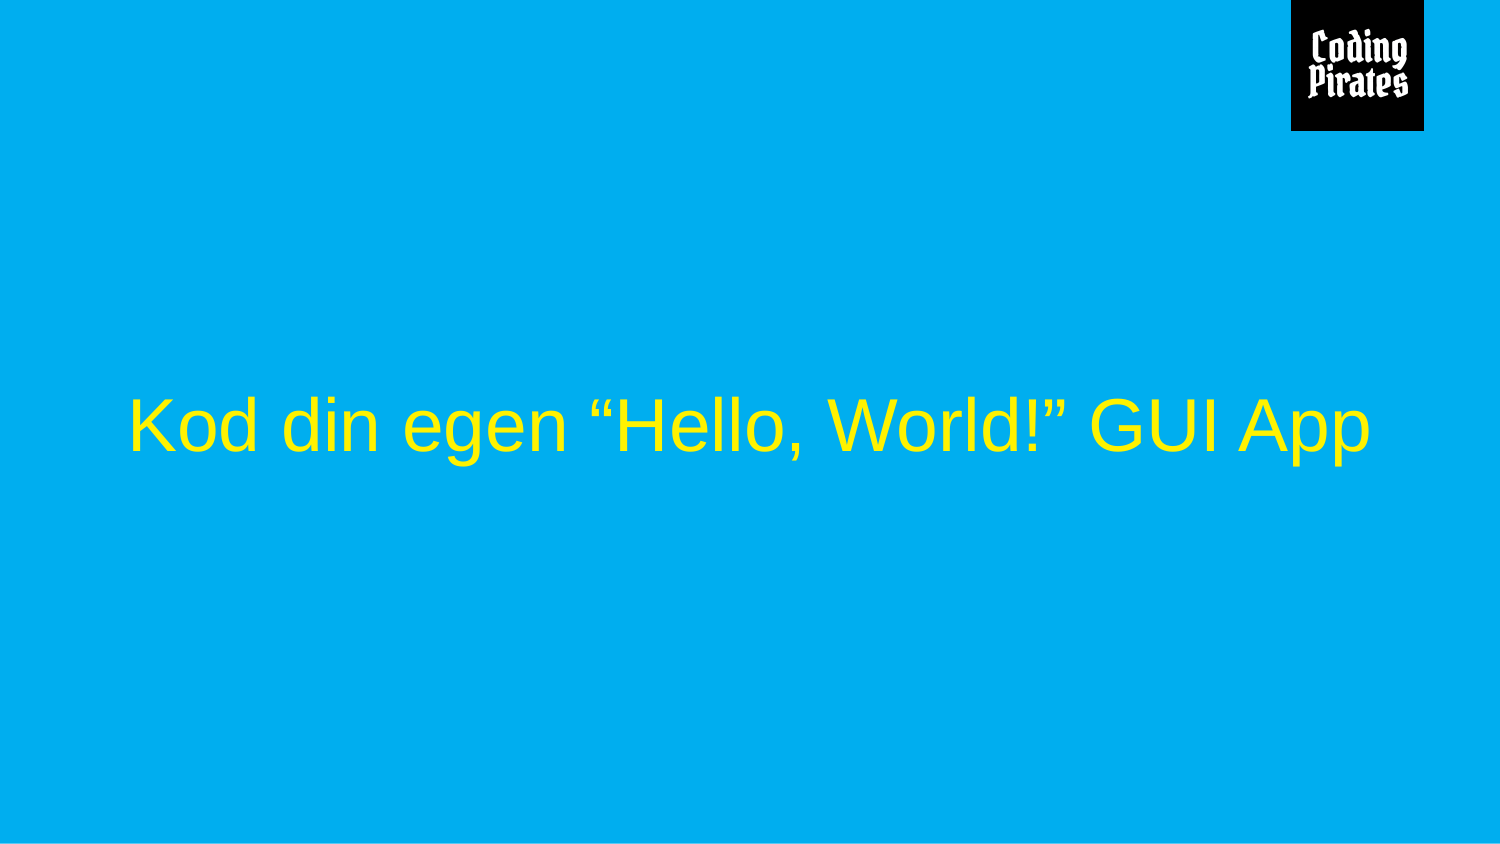

# Kod din egen “Hello, World!” GUI App